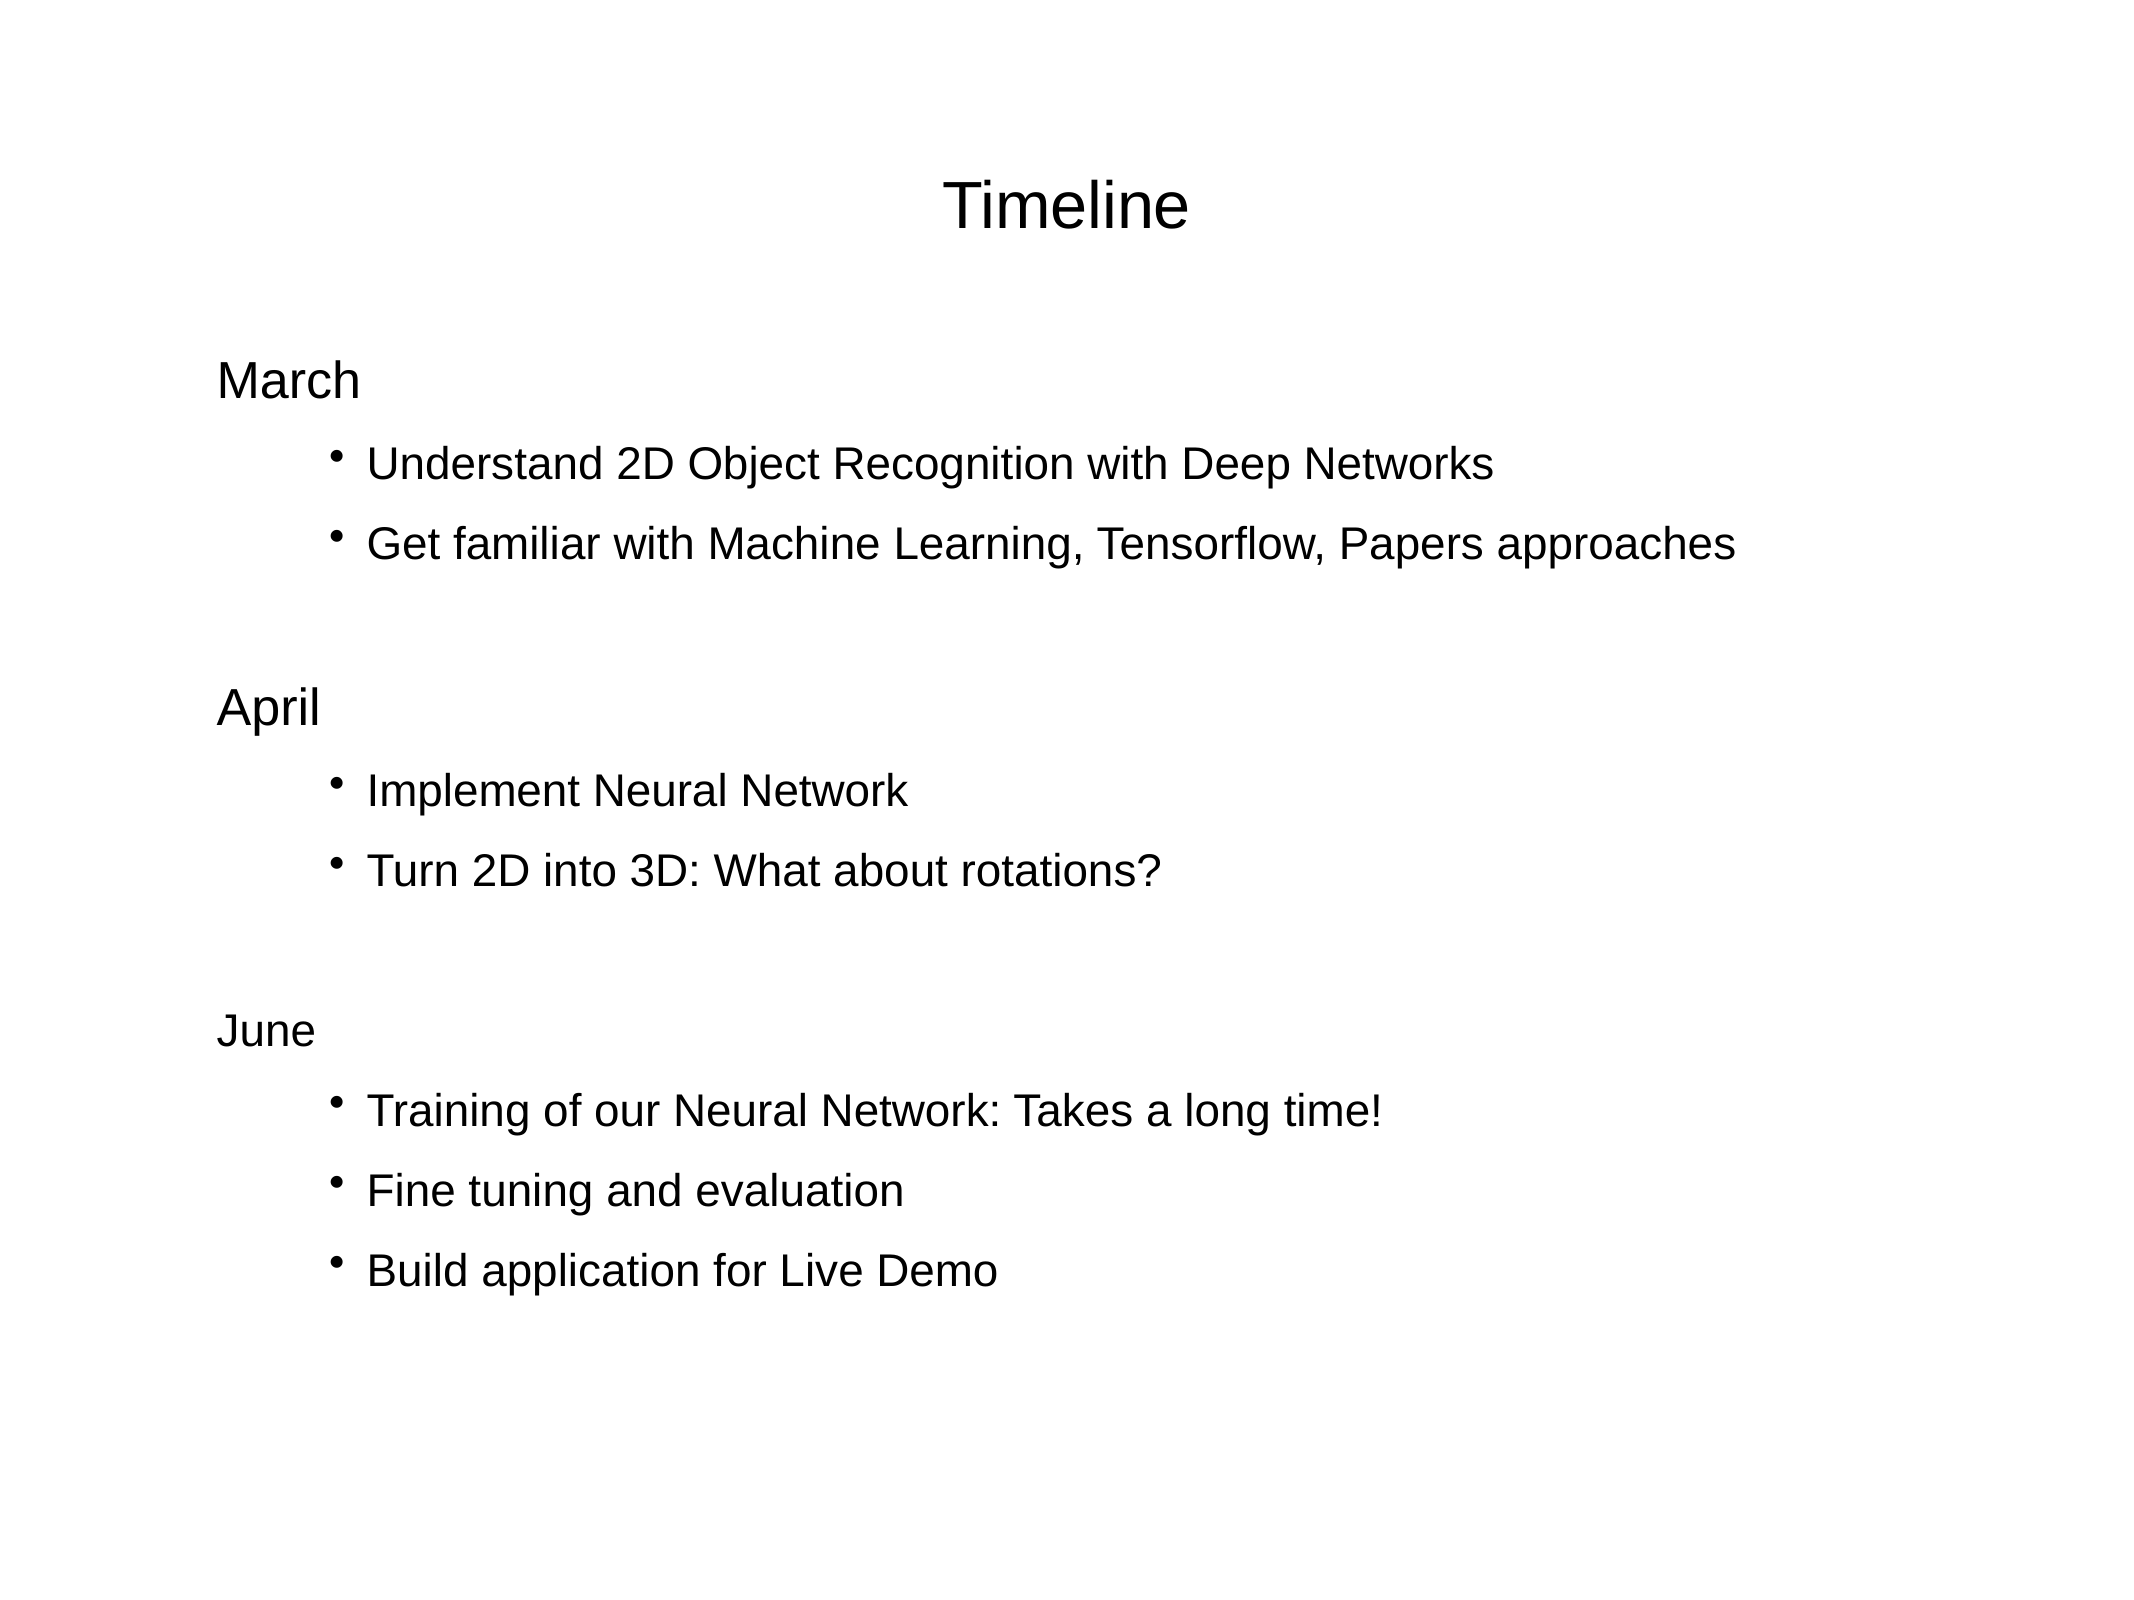

# Timeline
March
Understand 2D Object Recognition with Deep Networks
Get familiar with Machine Learning, Tensorflow, Papers approaches

April
Implement Neural Network
Turn 2D into 3D: What about rotations?

June
Training of our Neural Network: Takes a long time!
Fine tuning and evaluation
Build application for Live Demo